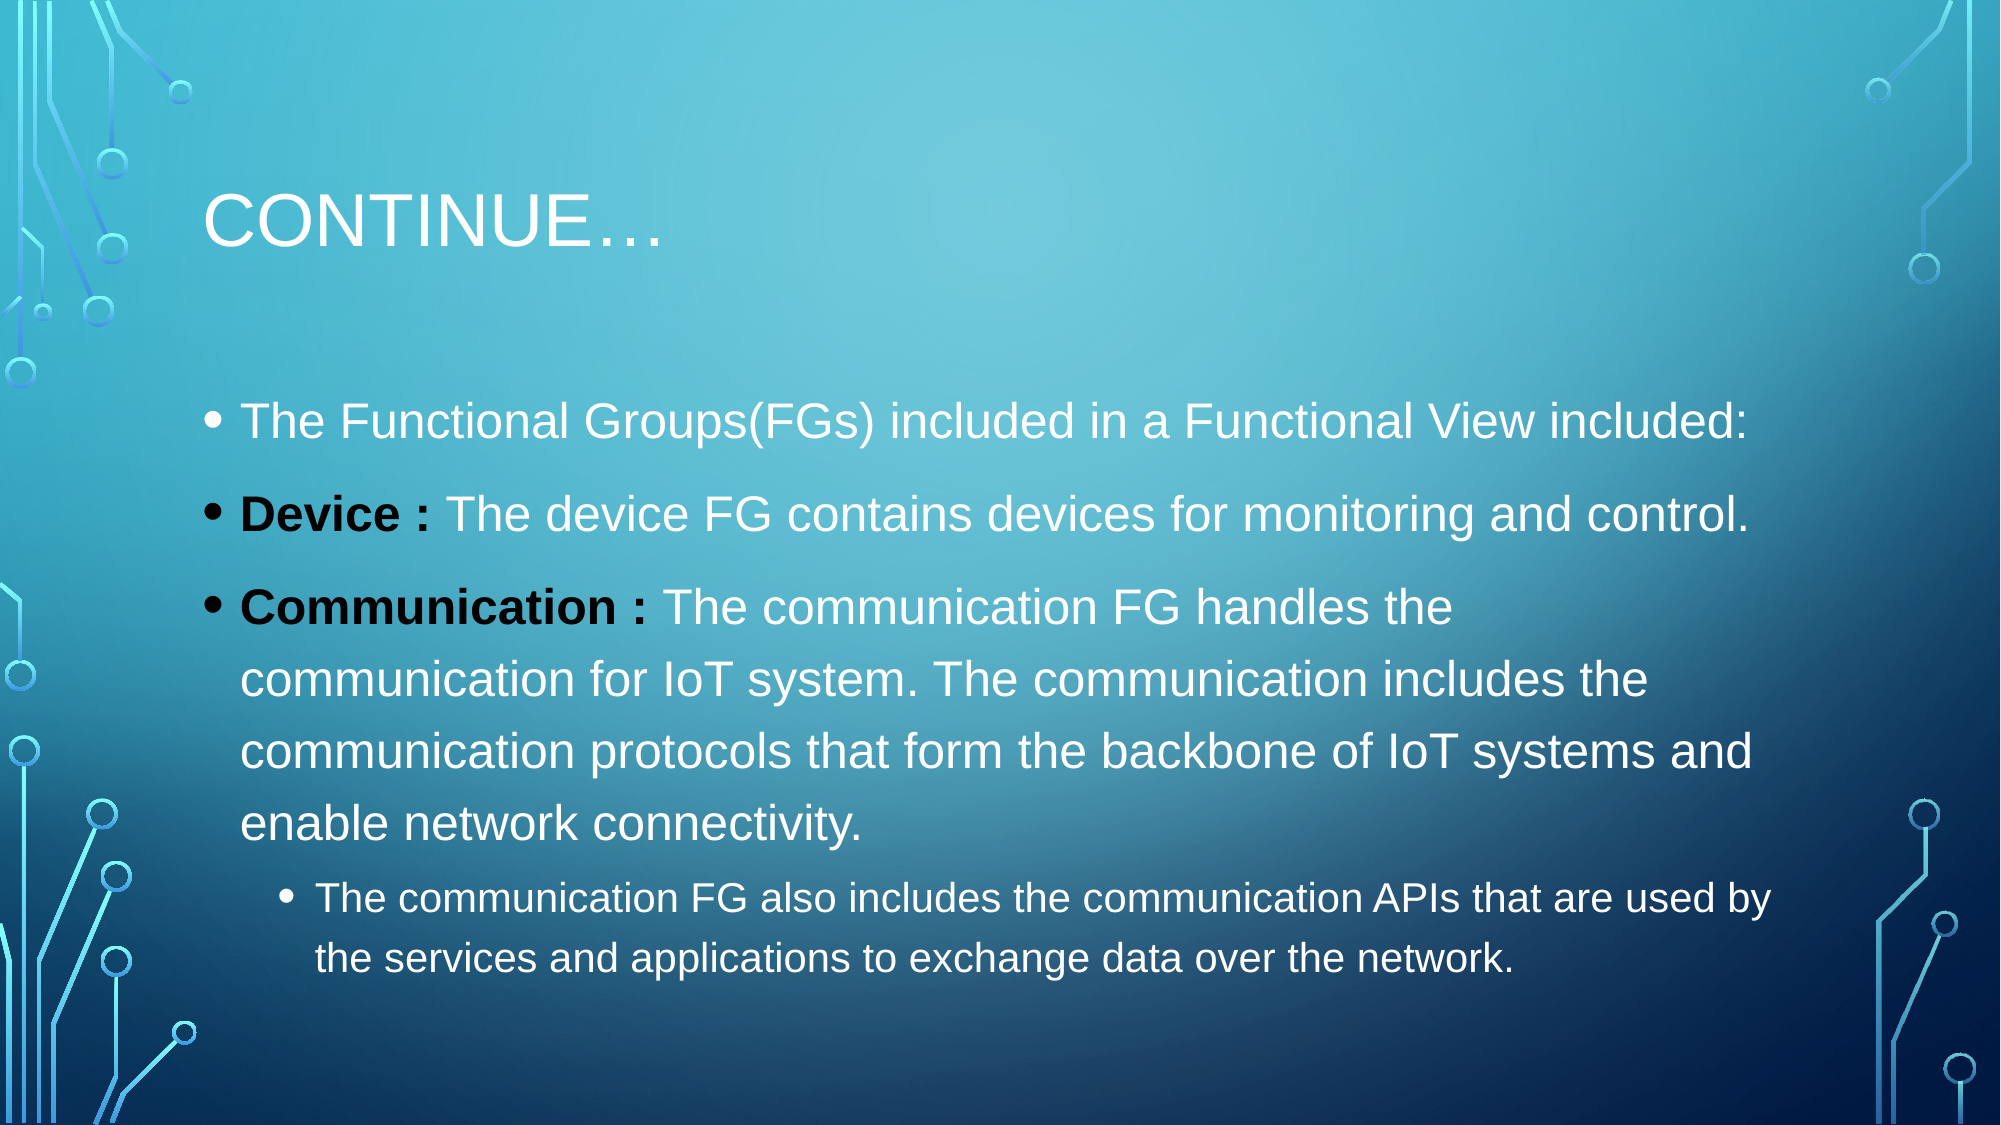

# Continue…
The Functional Groups(FGs) included in a Functional View included:
Device : The device FG contains devices for monitoring and control.
Communication : The communication FG handles the communication for IoT system. The communication includes the communication protocols that form the backbone of IoT systems and enable network connectivity.
The communication FG also includes the communication APIs that are used by the services and applications to exchange data over the network.